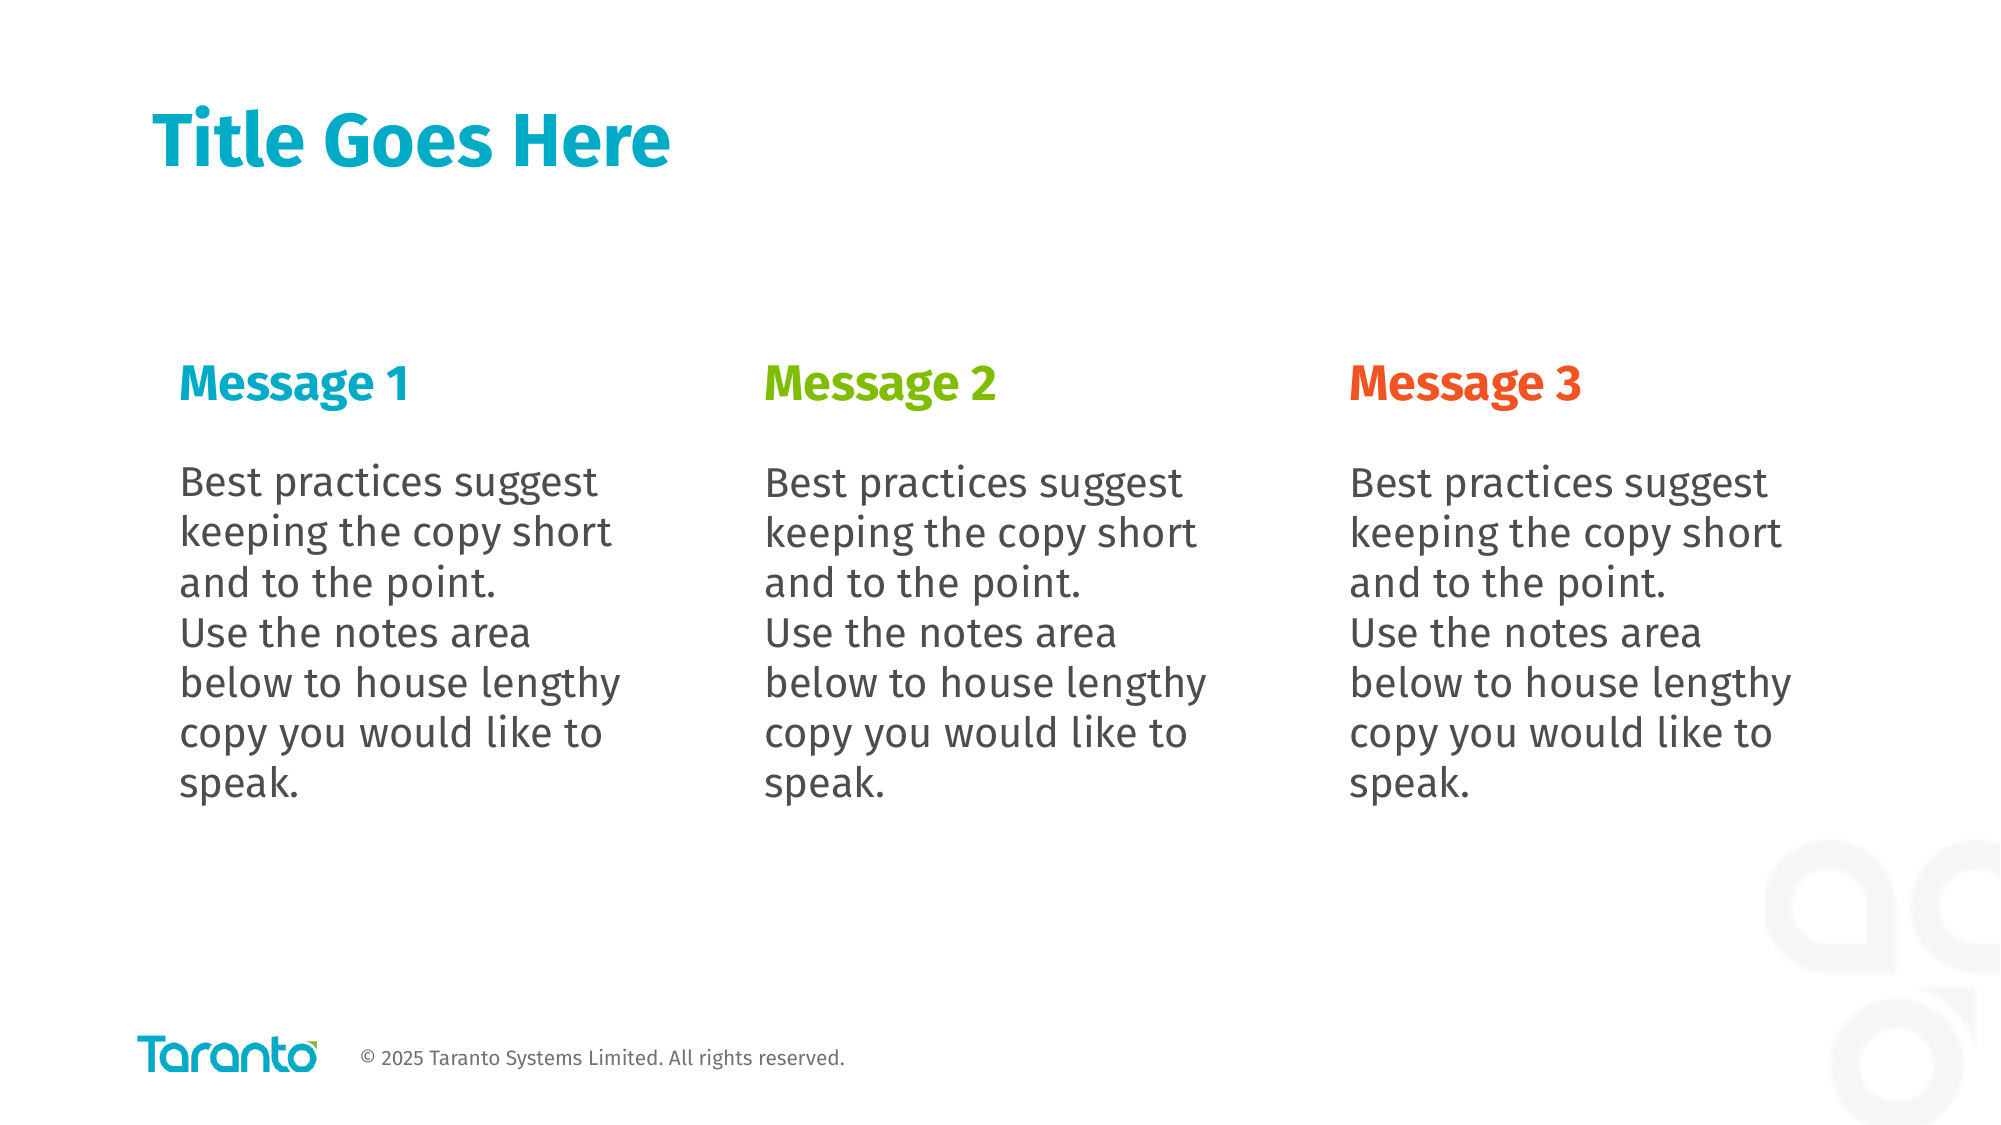

# Title Goes Here
Message 1

Best practices suggest keeping the copy short and to the point.
Use the notes area below to house lengthy copy you would like to speak.
Message 2

Best practices suggest keeping the copy short and to the point.
Use the notes area below to house lengthy copy you would like to speak.
Message 3

Best practices suggest keeping the copy short and to the point.
Use the notes area below to house lengthy copy you would like to speak.